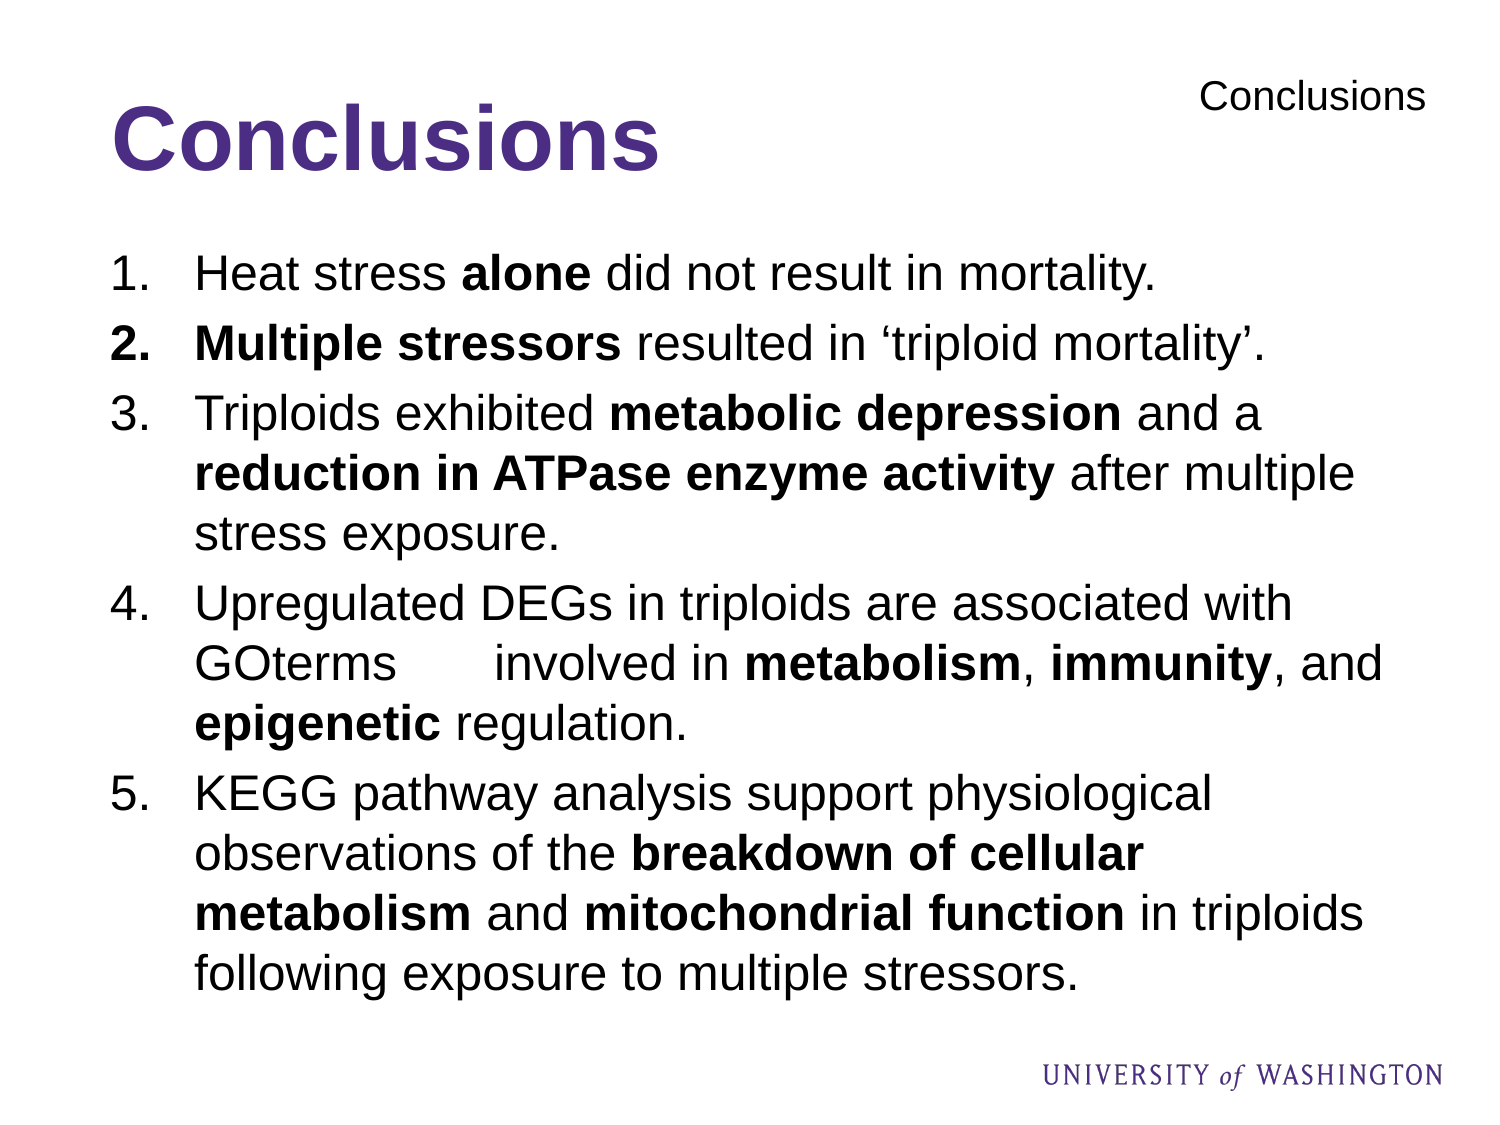

# Conclusions
Conclusions
Heat stress alone did not result in mortality.
Multiple stressors resulted in ‘triploid mortality’.
Triploids exhibited metabolic depression and a reduction in ATPase enzyme activity after multiple stress exposure.
Upregulated DEGs in triploids are associated with GOterms	involved in metabolism, immunity, and epigenetic regulation.
KEGG pathway analysis support physiological observations of the breakdown of cellular metabolism and mitochondrial function in triploids following exposure to multiple stressors.